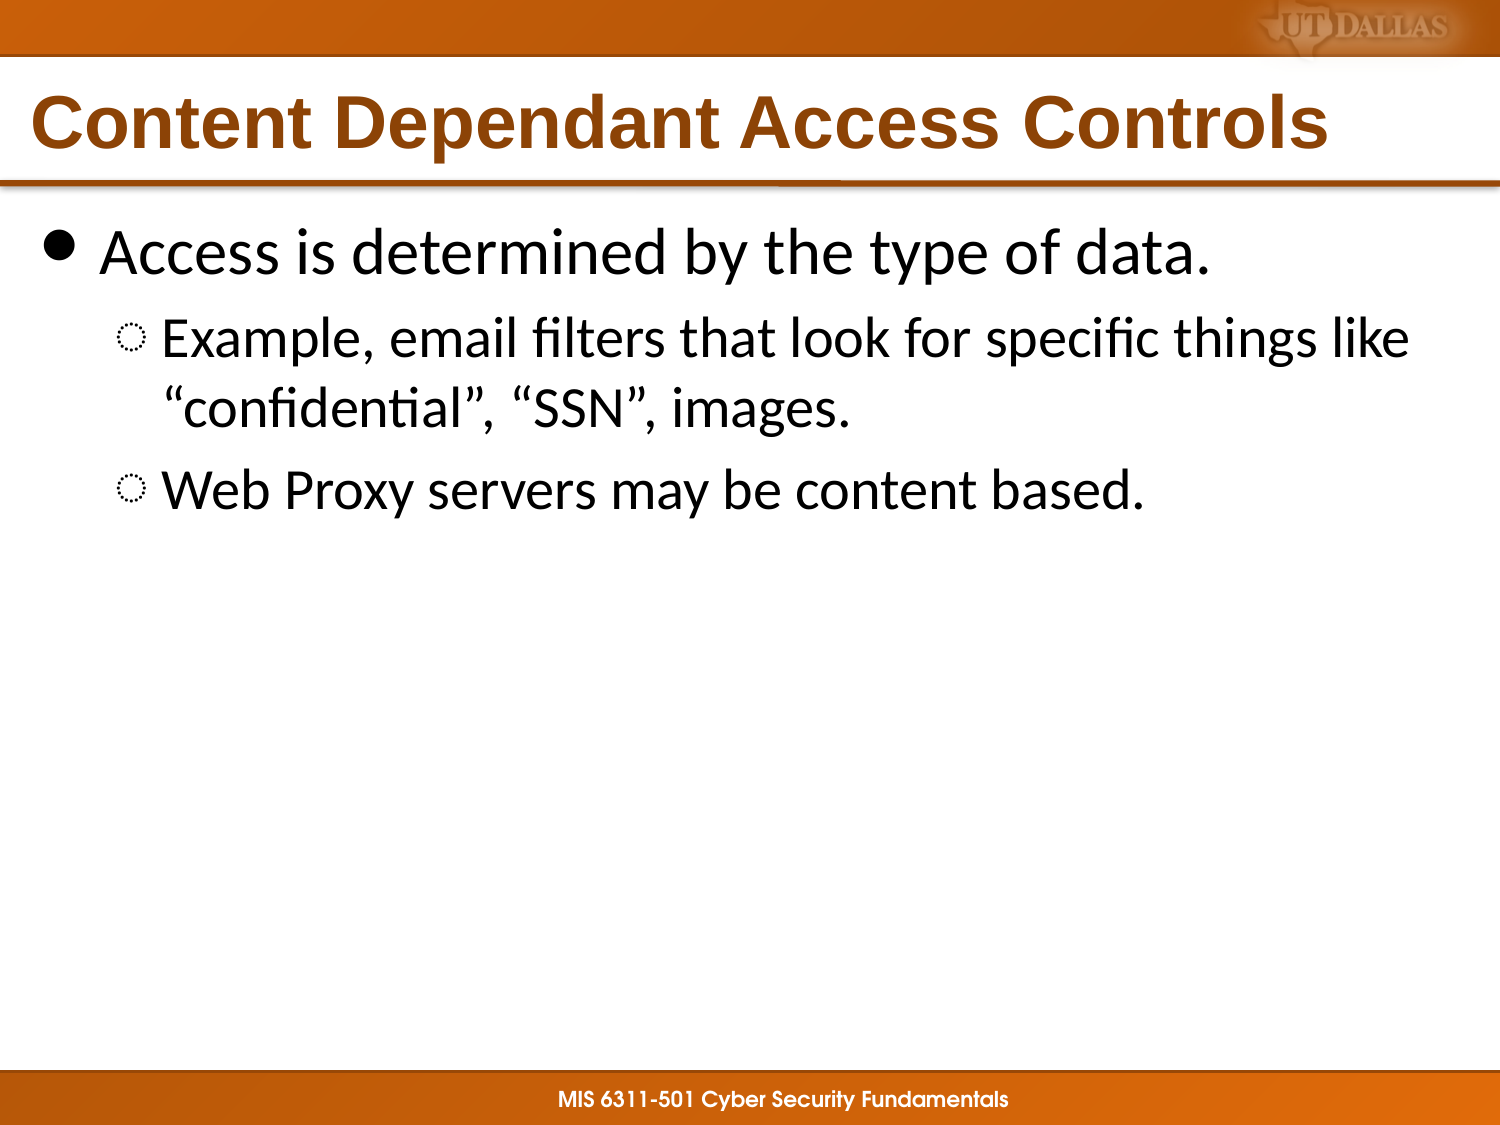

# Content Dependant Access Controls
Access is determined by the type of data.
Example, email filters that look for specific things like “confidential”, “SSN”, images.
Web Proxy servers may be content based.